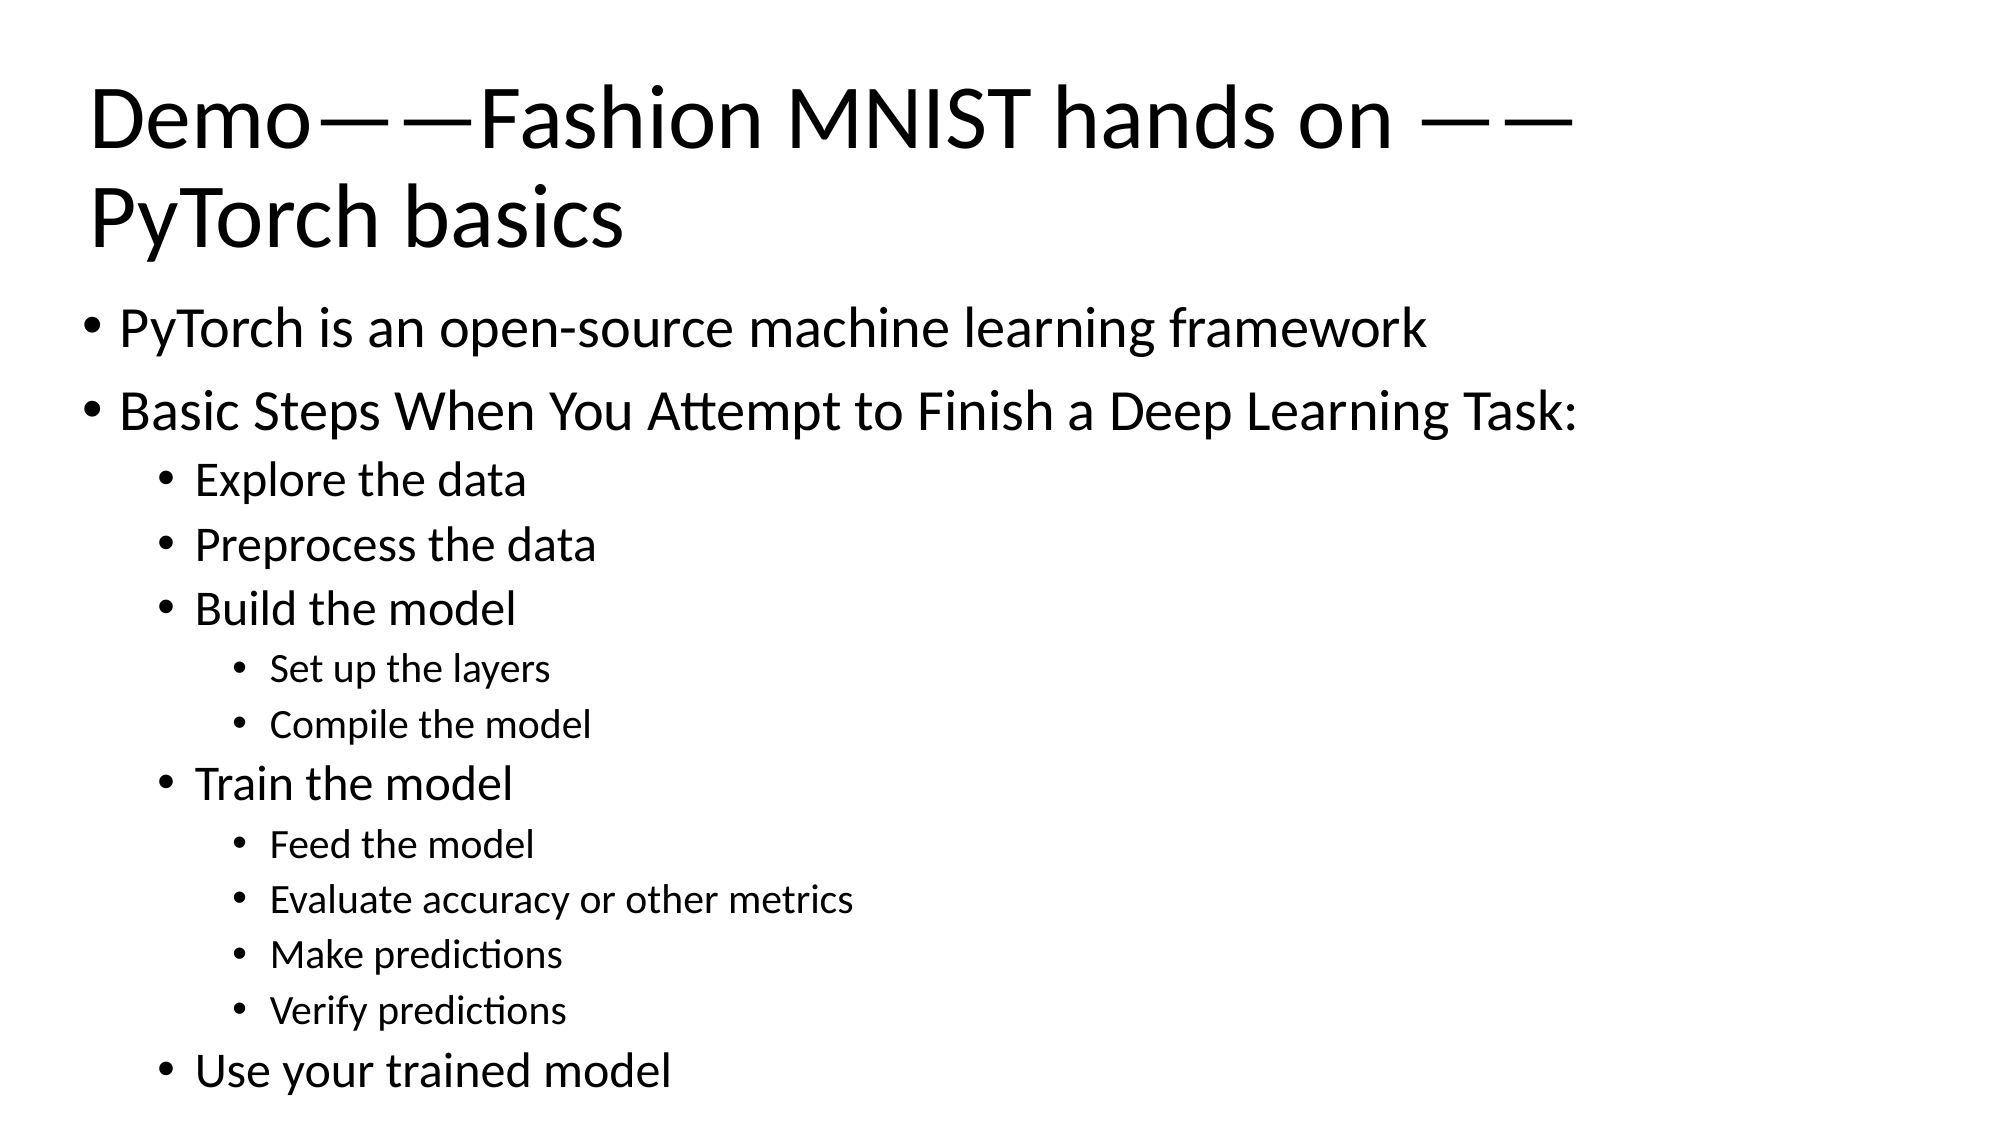

# Demo——Fashion MNIST hands on —— PyTorch basics
PyTorch is an open-source machine learning framework
Basic Steps When You Attempt to Finish a Deep Learning Task:
Explore the data
Preprocess the data
Build the model
Set up the layers
Compile the model
Train the model
Feed the model
Evaluate accuracy or other metrics
Make predictions
Verify predictions
Use your trained model